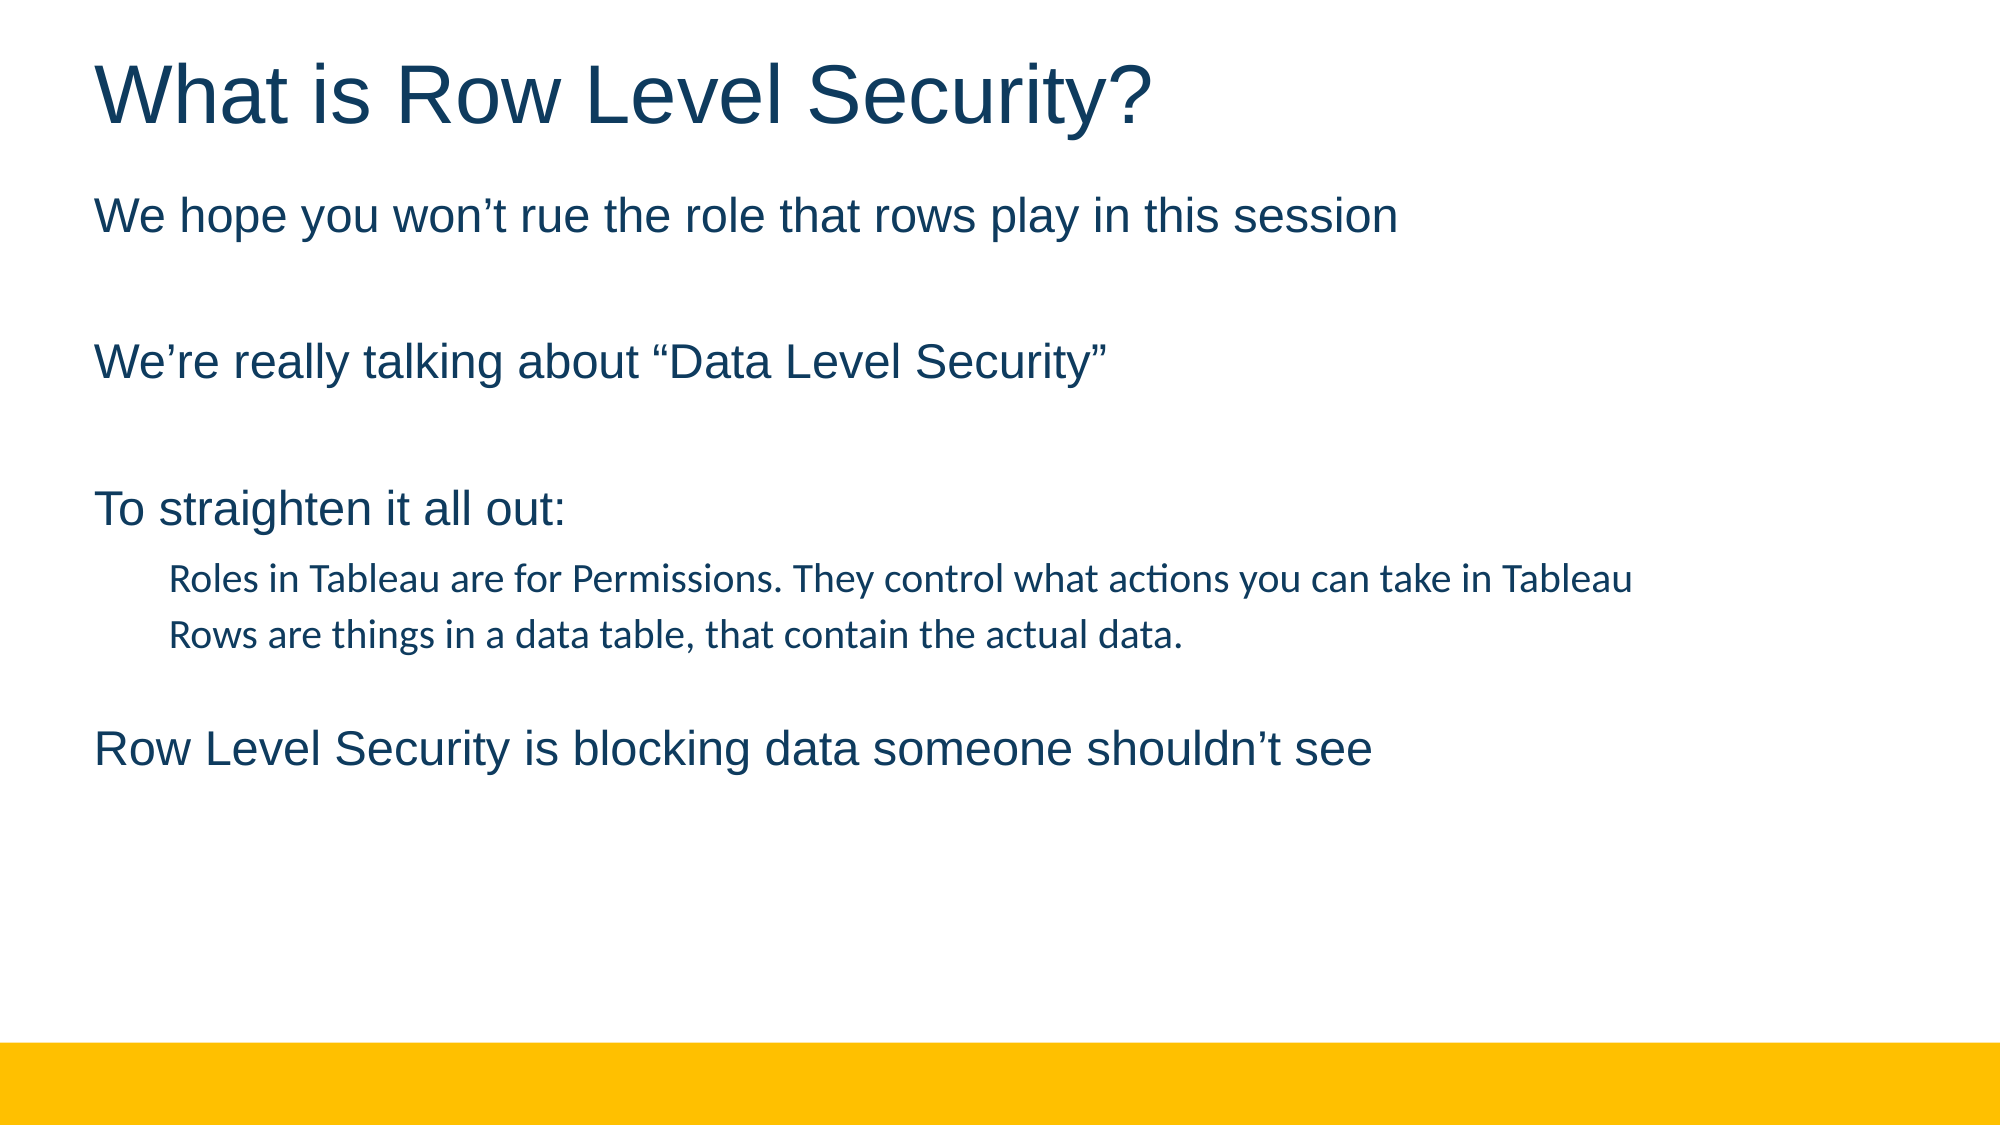

What is Row Level Security?
We hope you won’t rue the role that rows play in this session

We’re really talking about “Data Level Security”

To straighten it all out:
Roles in Tableau are for Permissions. They control what actions you can take in Tableau
Rows are things in a data table, that contain the actual data.

Row Level Security is blocking data someone shouldn’t see